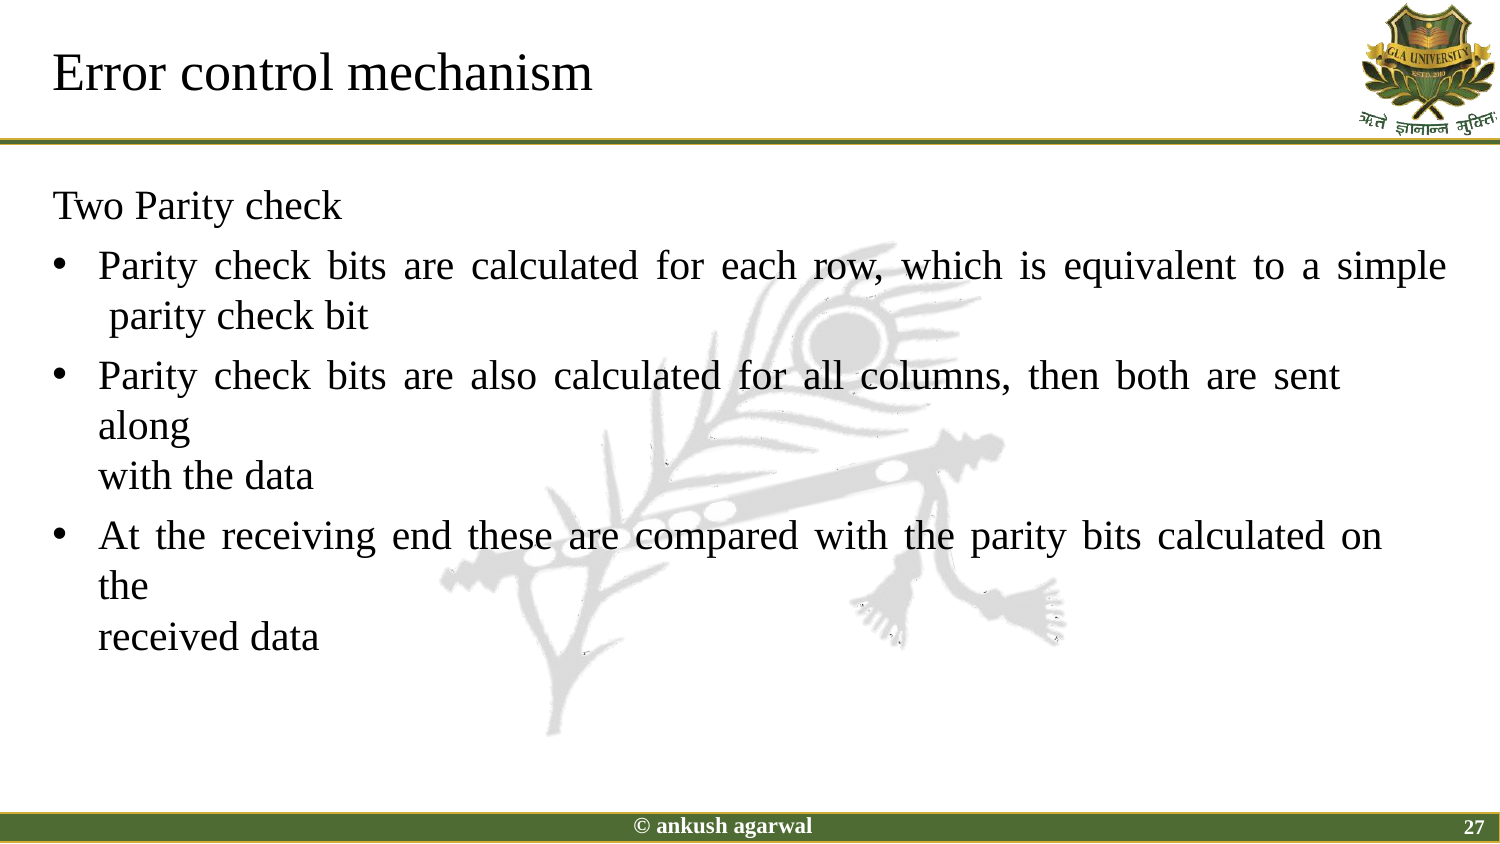

# Error control mechanism
Two Parity check
Parity check bits are calculated for each row, which is equivalent to a simple  parity check bit
Parity check bits are also calculated for all columns, then both are sent along
with the data
At the receiving end these are compared with the parity bits calculated on the
received data
© ankush agarwal
27